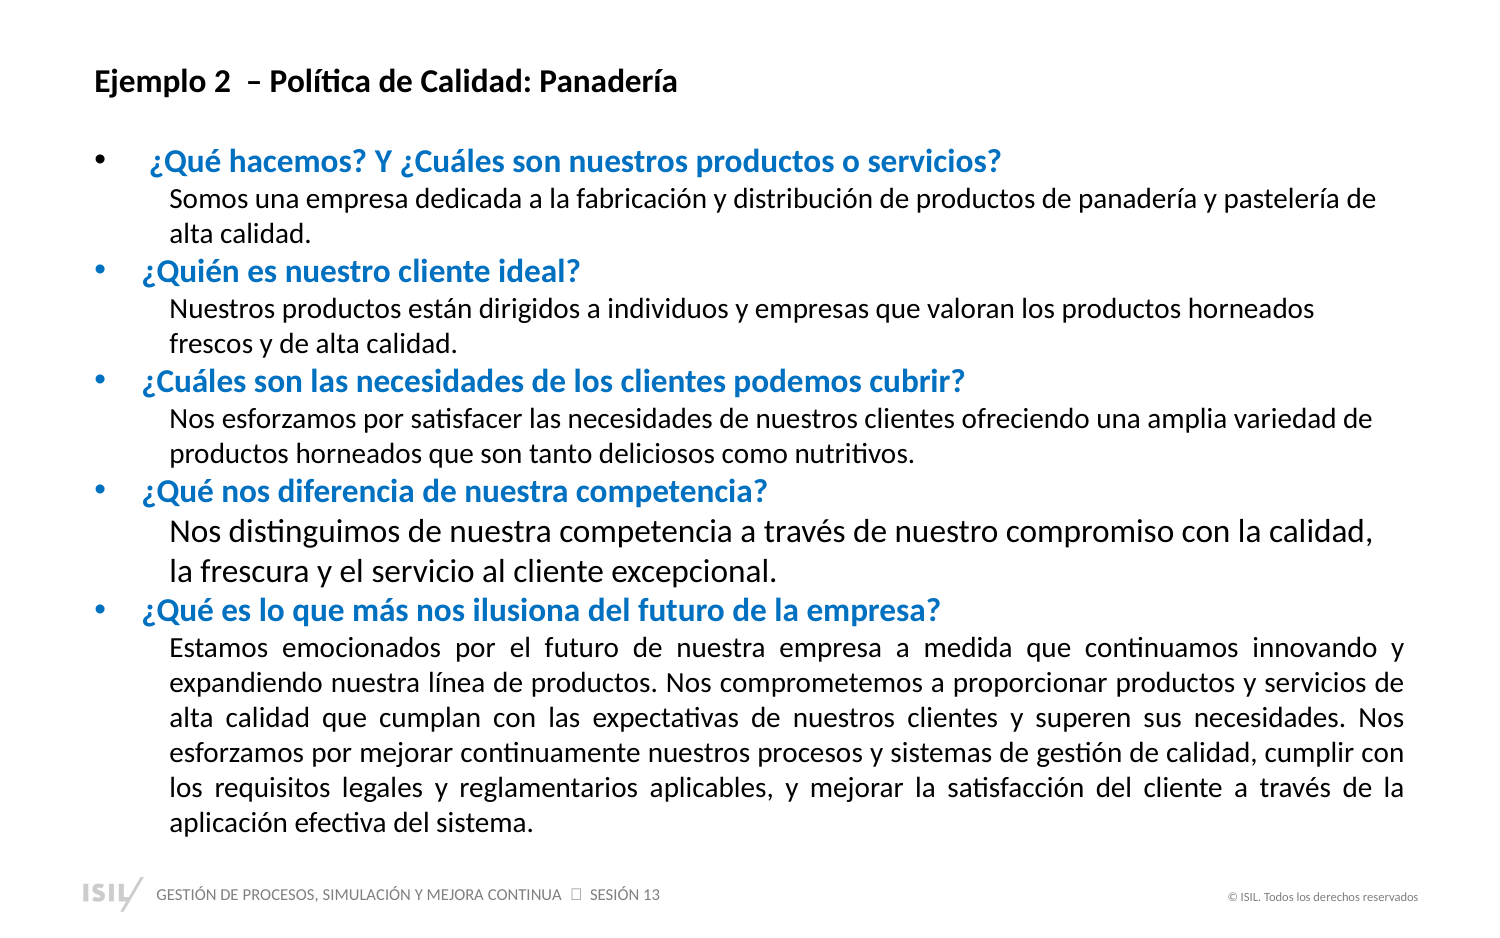

Ejemplo 2  – Política de Calidad: Panadería

 ¿Qué hacemos? Y ¿Cuáles son nuestros productos o servicios?
Somos una empresa dedicada a la fabricación y distribución de productos de panadería y pastelería de alta calidad.
¿Quién es nuestro cliente ideal?
Nuestros productos están dirigidos a individuos y empresas que valoran los productos horneados frescos y de alta calidad.
¿Cuáles son las necesidades de los clientes podemos cubrir?
Nos esforzamos por satisfacer las necesidades de nuestros clientes ofreciendo una amplia variedad de productos horneados que son tanto deliciosos como nutritivos.
¿Qué nos diferencia de nuestra competencia?
Nos distinguimos de nuestra competencia a través de nuestro compromiso con la calidad, la frescura y el servicio al cliente excepcional.
¿Qué es lo que más nos ilusiona del futuro de la empresa?
Estamos emocionados por el futuro de nuestra empresa a medida que continuamos innovando y expandiendo nuestra línea de productos. Nos comprometemos a proporcionar productos y servicios de alta calidad que cumplan con las expectativas de nuestros clientes y superen sus necesidades. Nos esforzamos por mejorar continuamente nuestros procesos y sistemas de gestión de calidad, cumplir con los requisitos legales y reglamentarios aplicables, y mejorar la satisfacción del cliente a través de la aplicación efectiva del sistema.